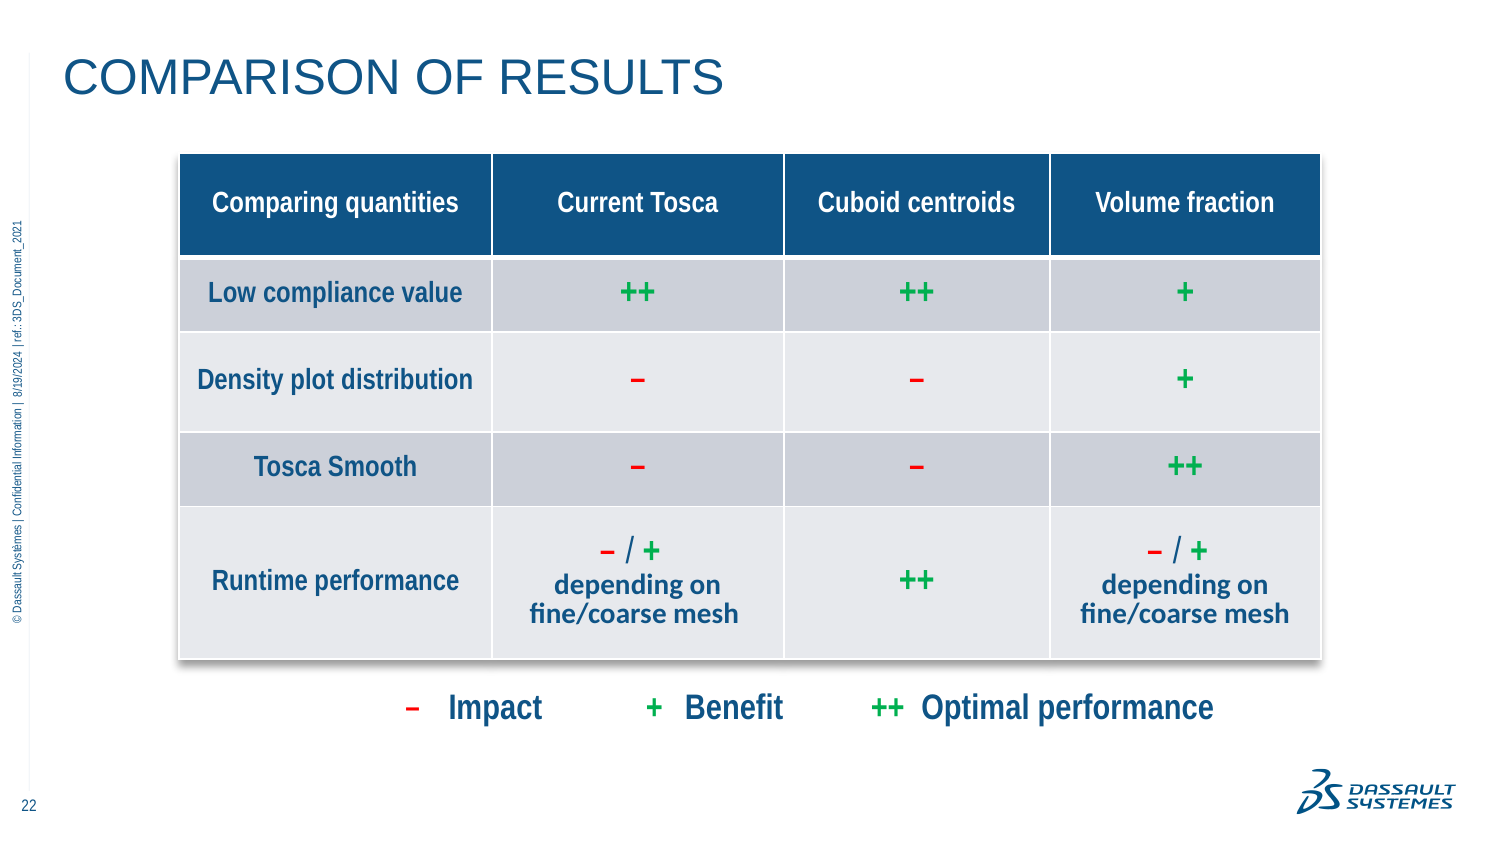

# COMPARISON OF RESULTS

| Comparing quantities | Current Tosca | Cuboid centroids | Volume fraction |
| --- | --- | --- | --- |
| Low compliance value | ++ | ++ | + |
| Density plot distribution | ‒ | ‒ | + |
| Tosca Smooth | ‒ | ‒ | ++ |
| Runtime performance | ‒ / + depending on fine/coarse mesh | ++ | ‒ / + depending on fine/coarse mesh |
8/19/2024
‒
Impact
++
+
Benefit
Optimal performance